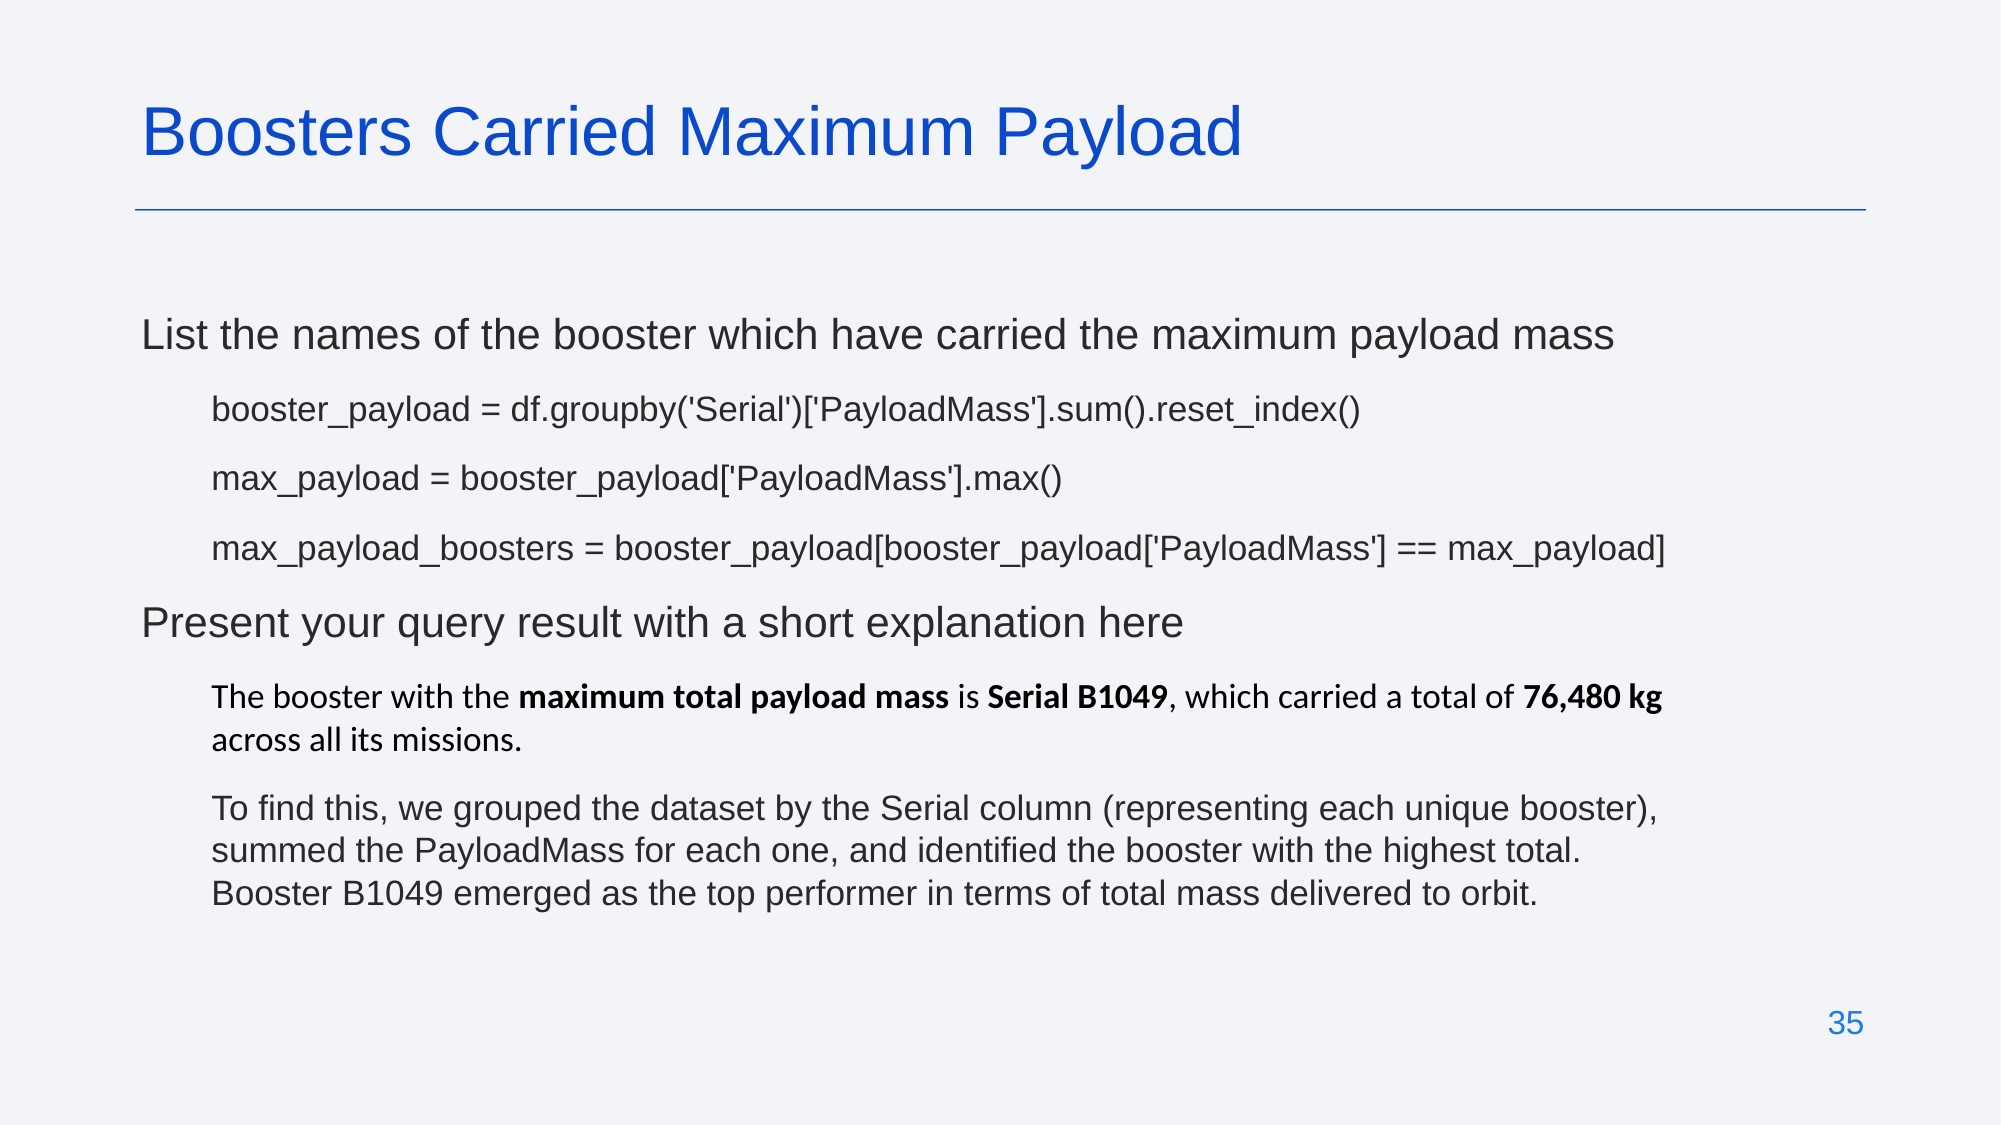

Boosters Carried Maximum Payload
List the names of the booster which have carried the maximum payload mass
booster_payload = df.groupby('Serial')['PayloadMass'].sum().reset_index()
max_payload = booster_payload['PayloadMass'].max()
max_payload_boosters = booster_payload[booster_payload['PayloadMass'] == max_payload]
Present your query result with a short explanation here
The booster with the maximum total payload mass is Serial B1049, which carried a total of 76,480 kg across all its missions.
To find this, we grouped the dataset by the Serial column (representing each unique booster), summed the PayloadMass for each one, and identified the booster with the highest total. Booster B1049 emerged as the top performer in terms of total mass delivered to orbit.
35